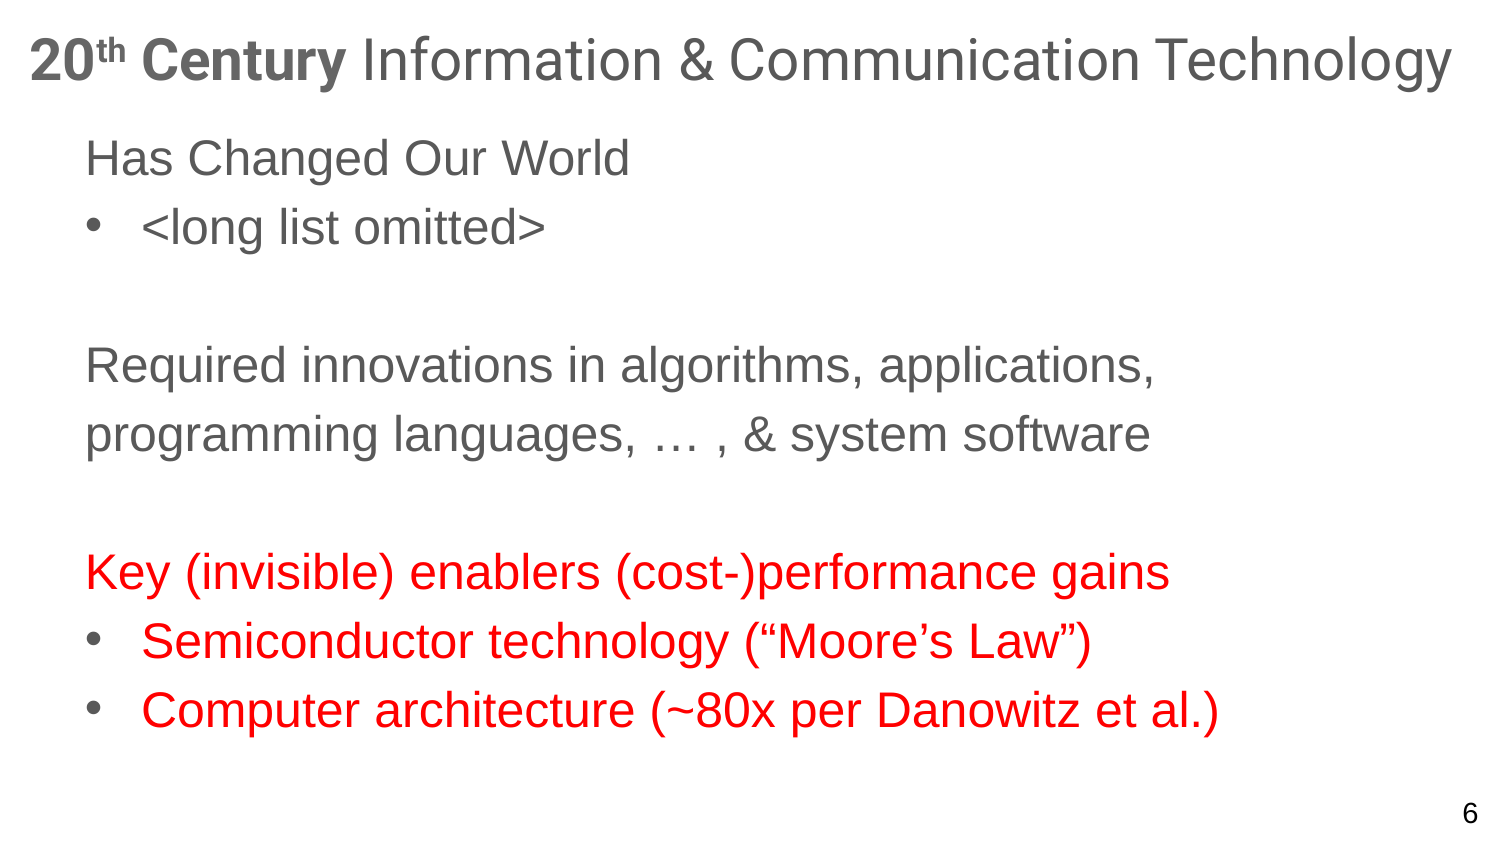

# 20th Century Information & Communication Technology
Has Changed Our World
<long list omitted>

Required innovations in algorithms, applications, programming languages, … , & system software

Key (invisible) enablers (cost-)performance gains
Semiconductor technology (“Moore’s Law”)
Computer architecture (~80x per Danowitz et al.)
6